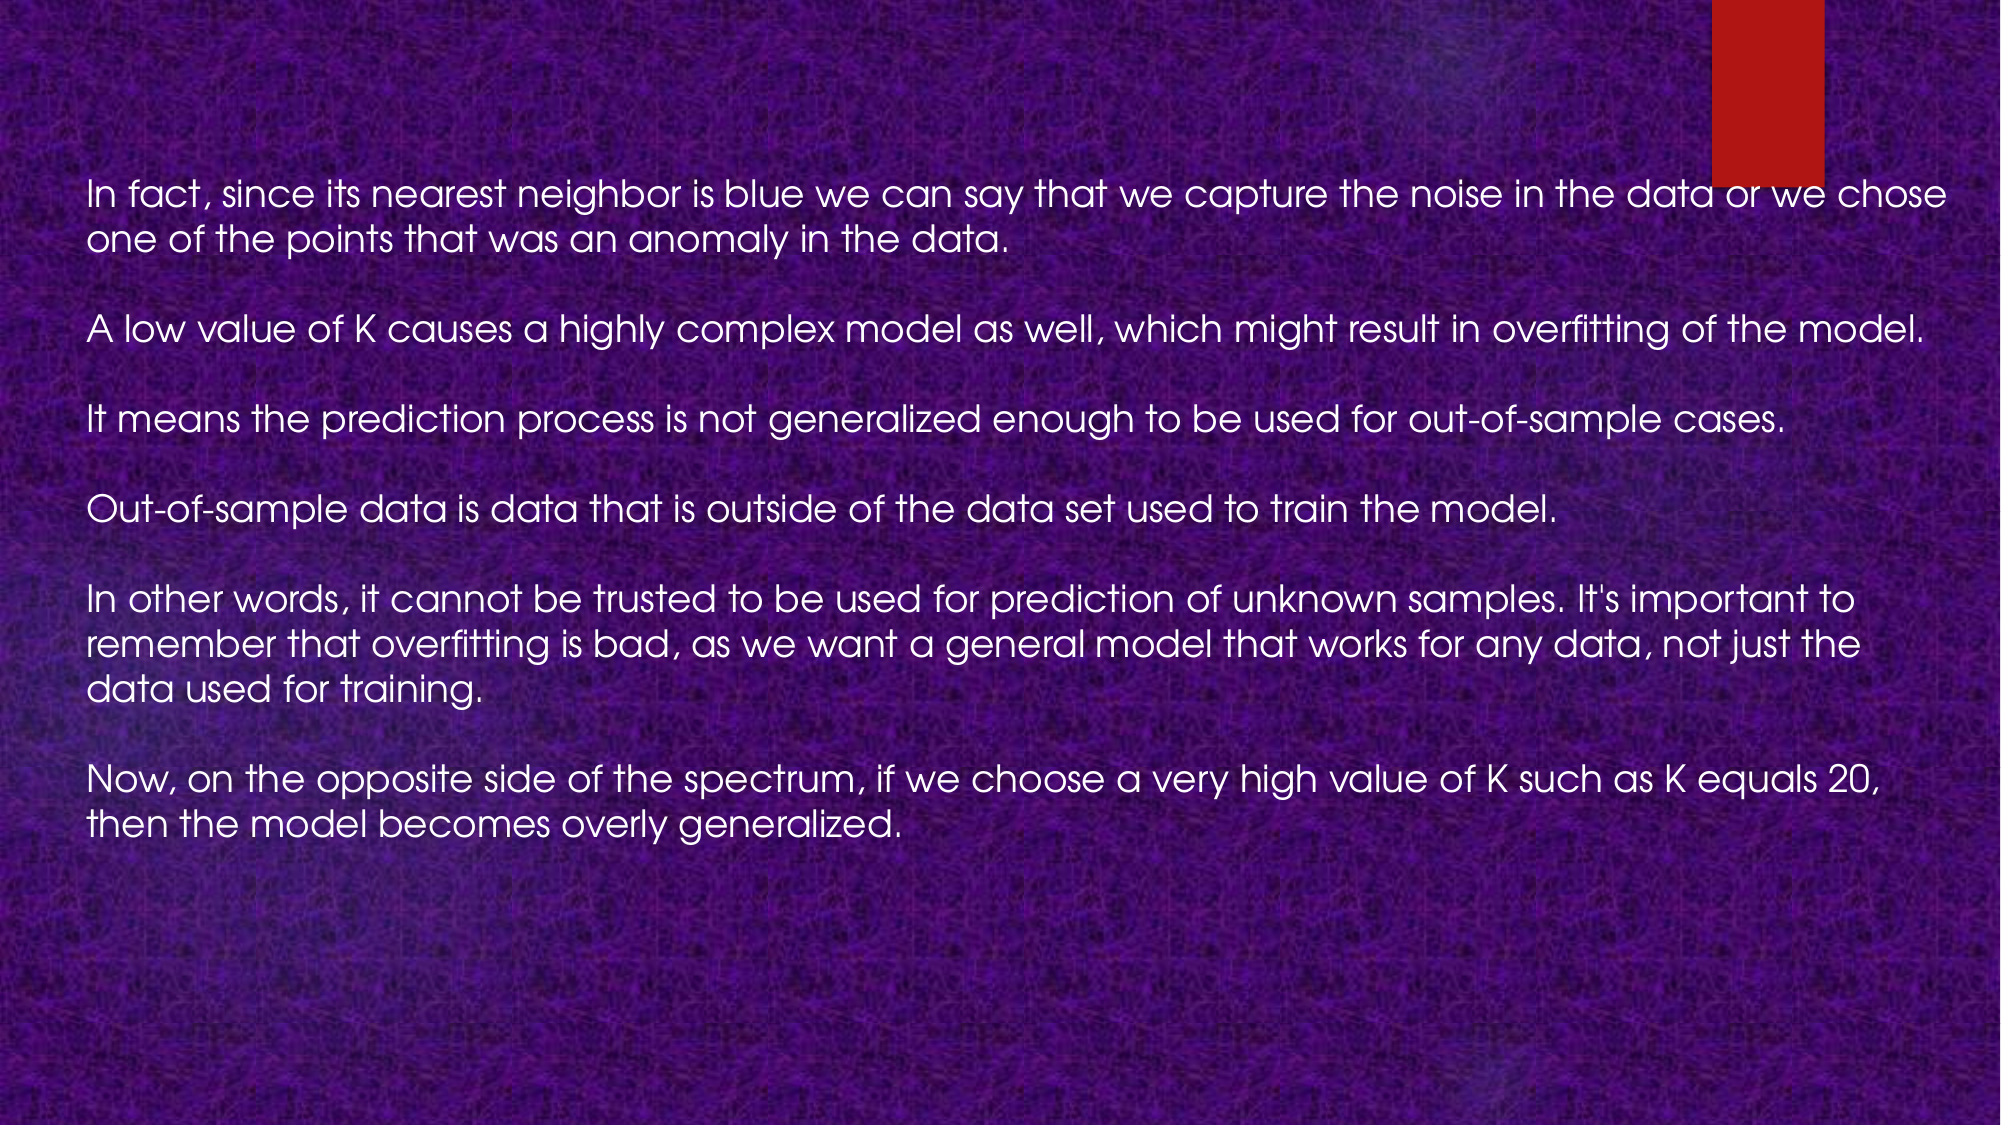

In fact, since its nearest neighbor is blue we can say that we capture the noise in the data or we chose one of the points that was an anomaly in the data.

A low value of K causes a highly complex model as well, which might result in overfitting of the model.

It means the prediction process is not generalized enough to be used for out-of-sample cases.

Out-of-sample data is data that is outside of the data set used to train the model.

In other words, it cannot be trusted to be used for prediction of unknown samples. It's important to remember that overfitting is bad, as we want a general model that works for any data, not just the data used for training.

Now, on the opposite side of the spectrum, if we choose a very high value of K such as K equals 20,
then the model becomes overly generalized.